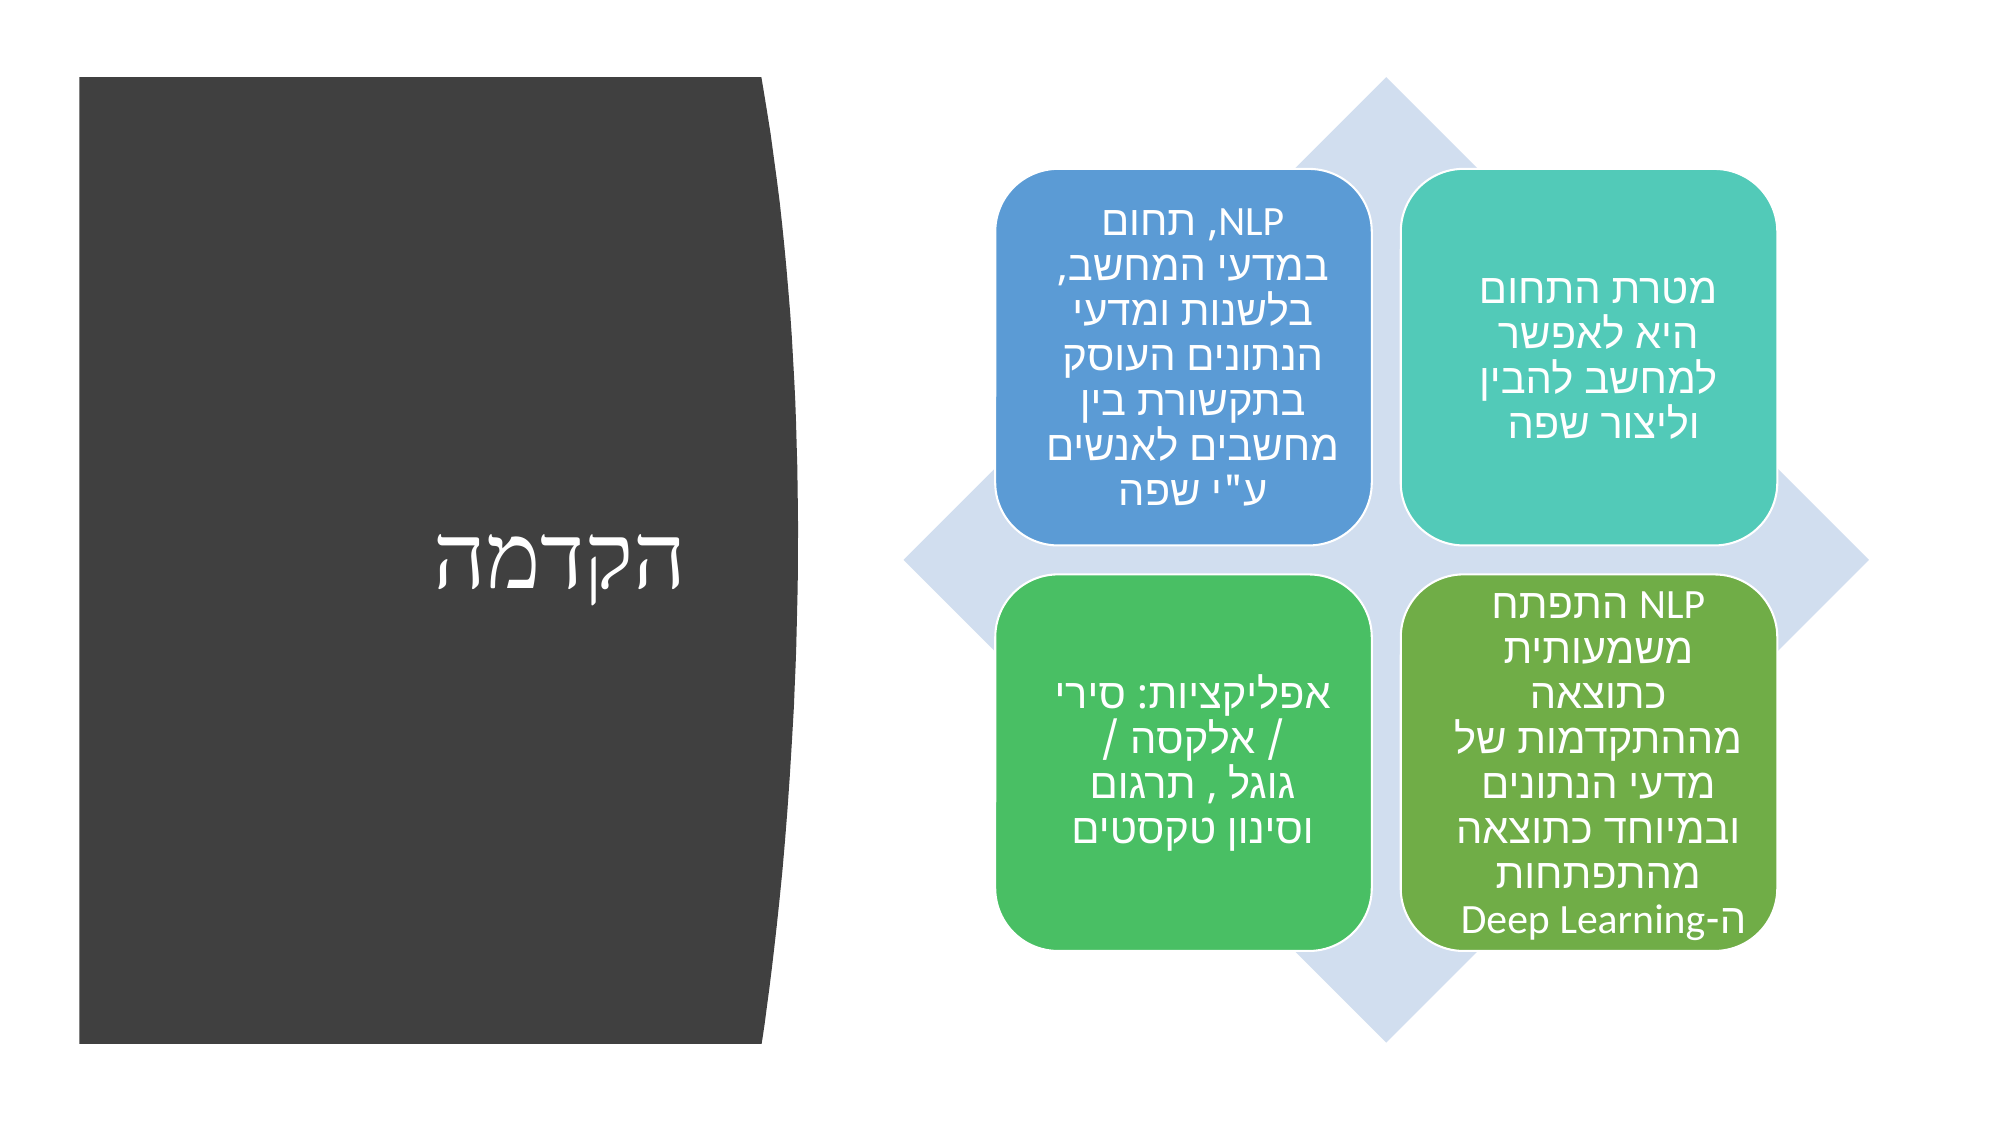

NLP, תחום במדעי המחשב, בלשנות ומדעי הנתונים העוסק בתקשורת בין מחשבים לאנשים ע"י שפה
מטרת התחום היא לאפשר למחשב להבין וליצור שפה
אפליקציות: סירי / אלקסה / גוגל , תרגום וסינון טקסטים
NLP התפתח משמעותית כתוצאה מההתקדמות של מדעי הנתונים ובמיוחד כתוצאה מהתפתחות ה-Deep Learning

# הקדמה